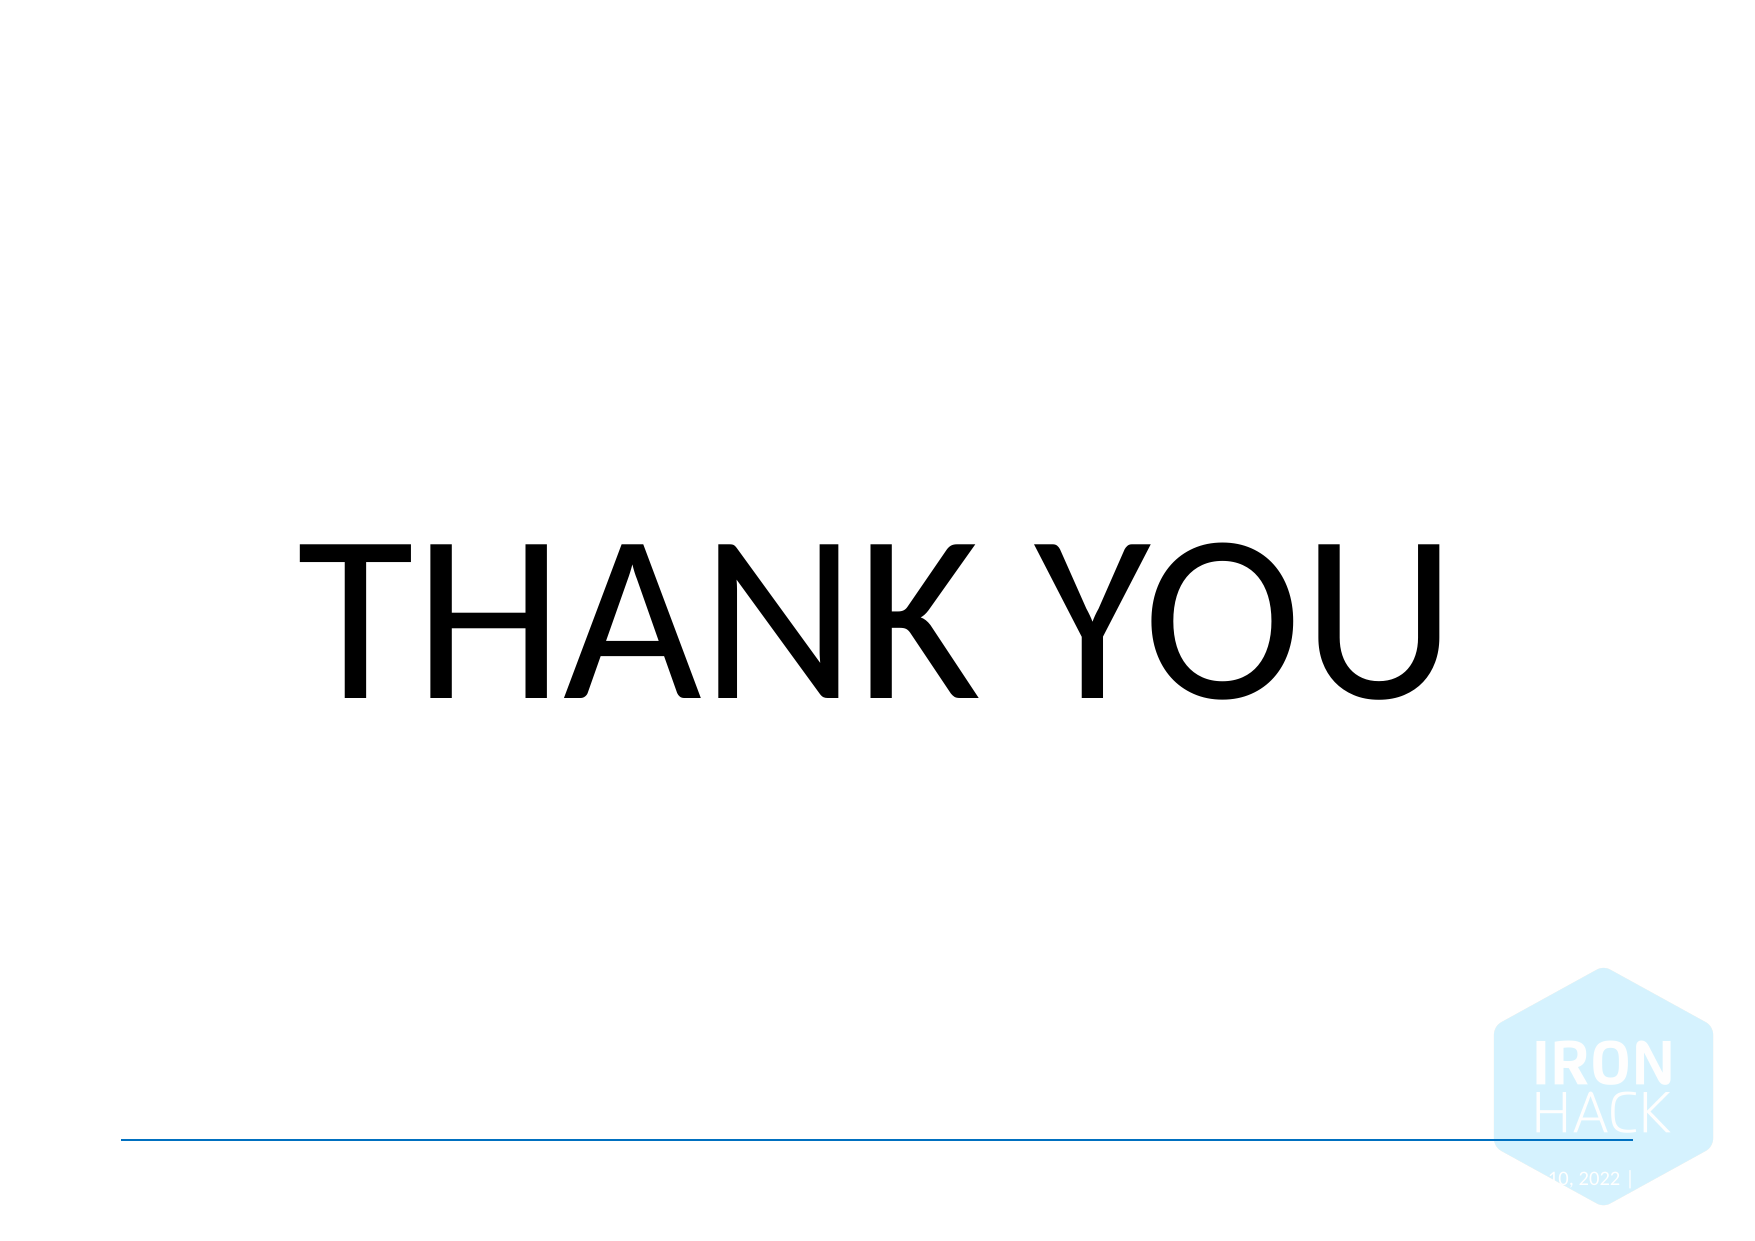

Thank you
March 10, 2022 |
116